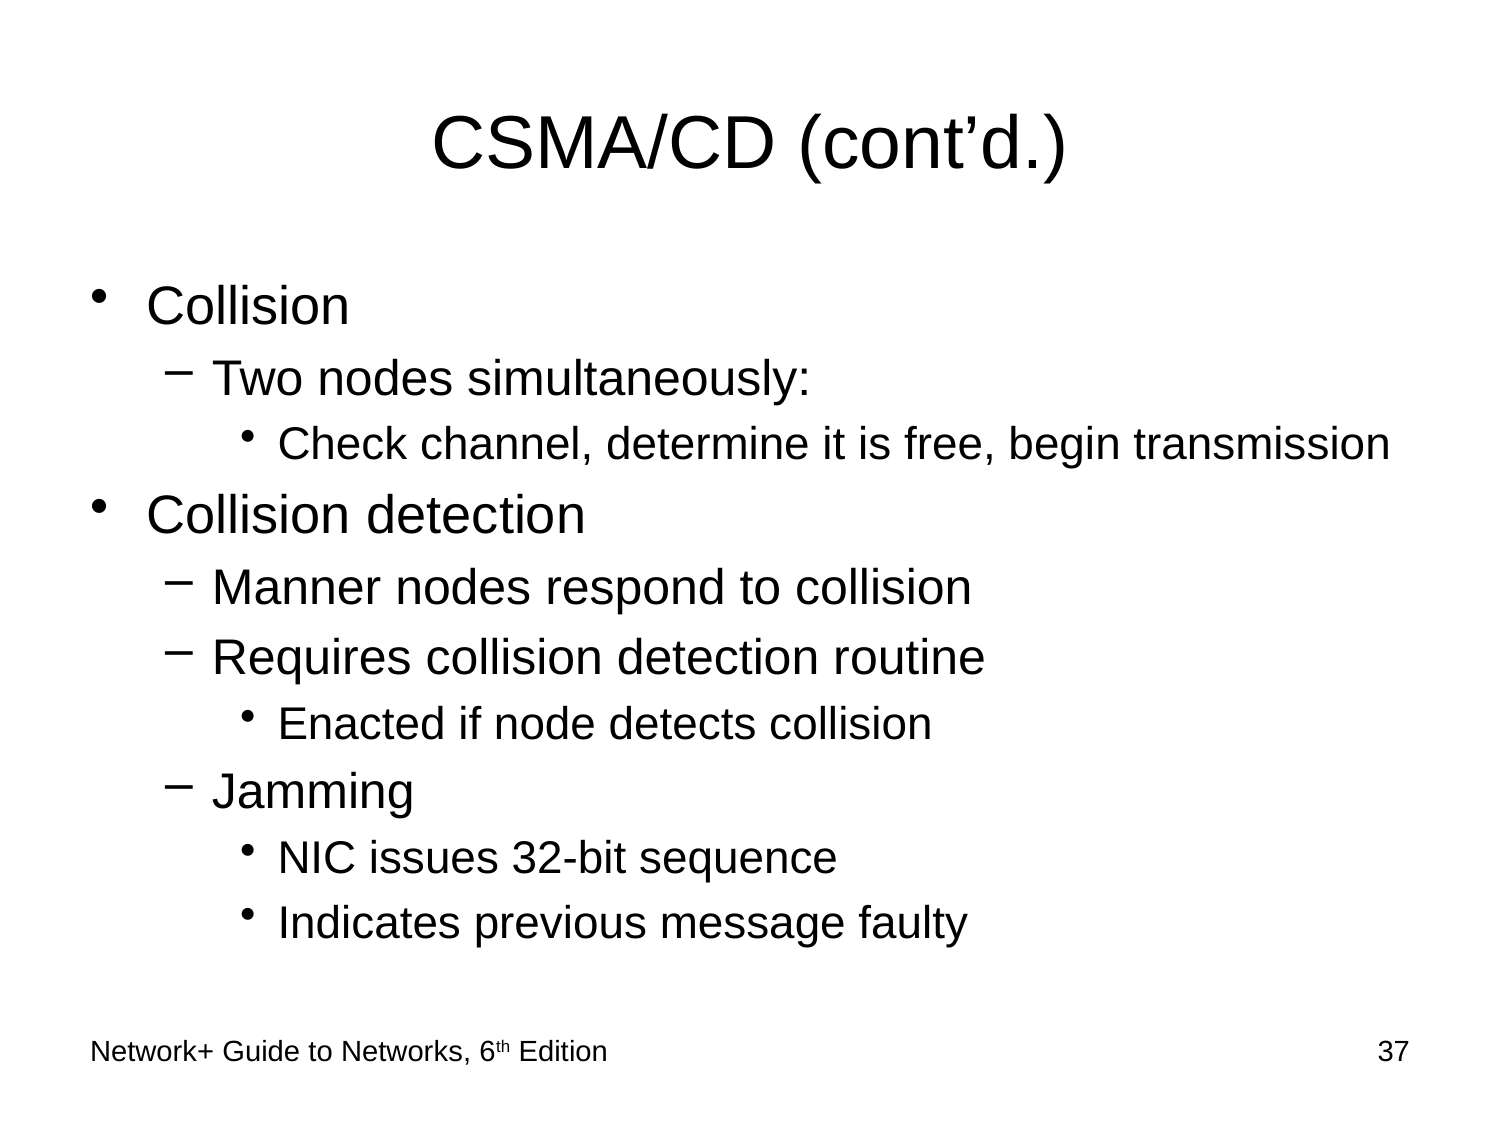

# CSMA/CD (cont’d.)
Collision
Two nodes simultaneously:
Check channel, determine it is free, begin transmission
Collision detection
Manner nodes respond to collision
Requires collision detection routine
Enacted if node detects collision
Jamming
NIC issues 32-bit sequence
Indicates previous message faulty
Network+ Guide to Networks, 6th Edition
37